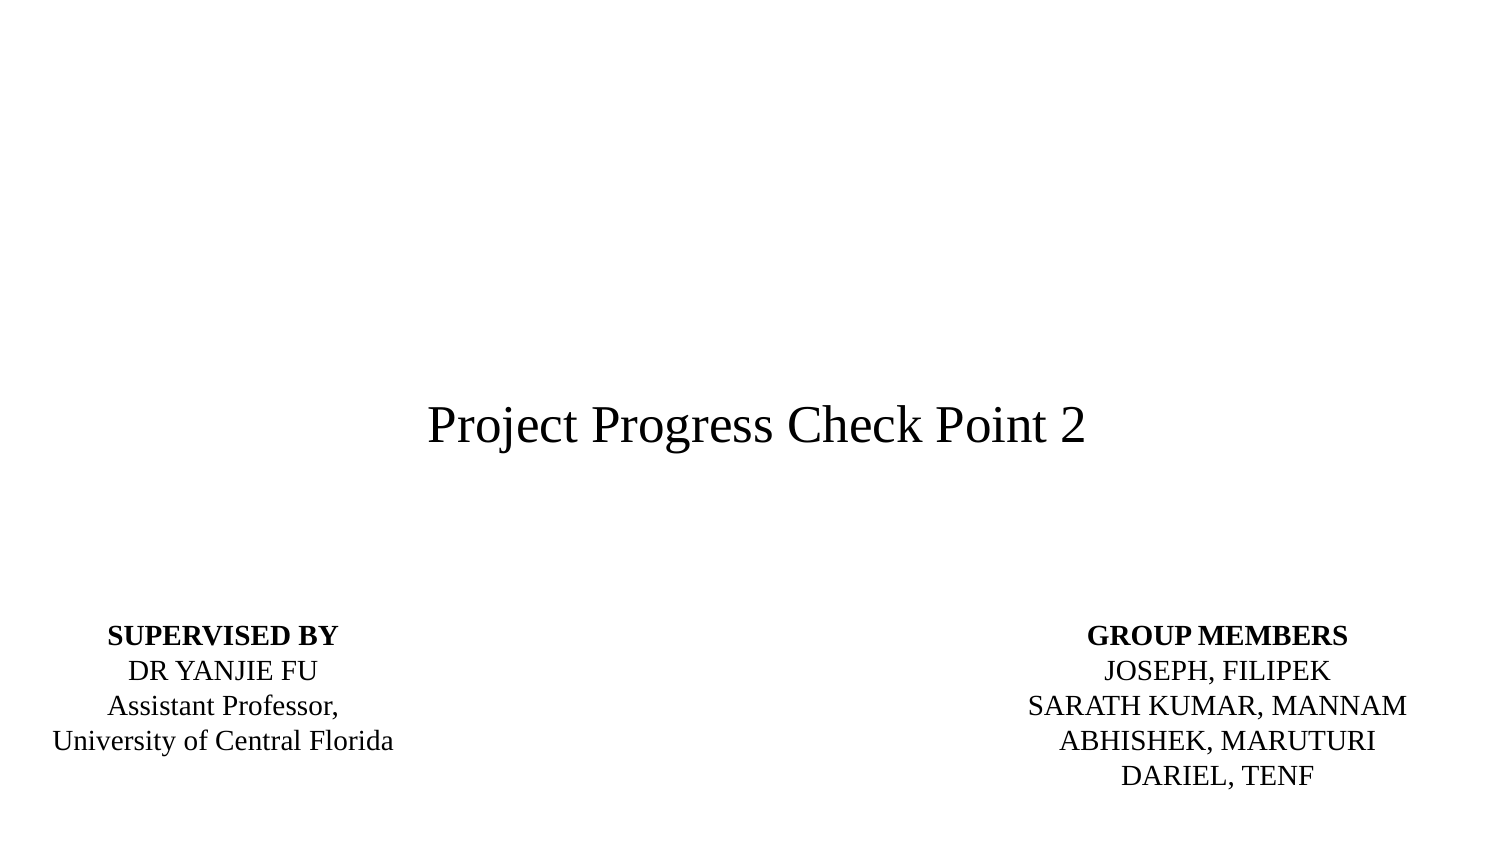

# Project Progress Check Point 2
SUPERVISED BY
DR YANJIE FU
Assistant Professor,
University of Central Florida
GROUP MEMBERS
JOSEPH, FILIPEK
SARATH KUMAR, MANNAM
ABHISHEK, MARUTURI
DARIEL, TENF